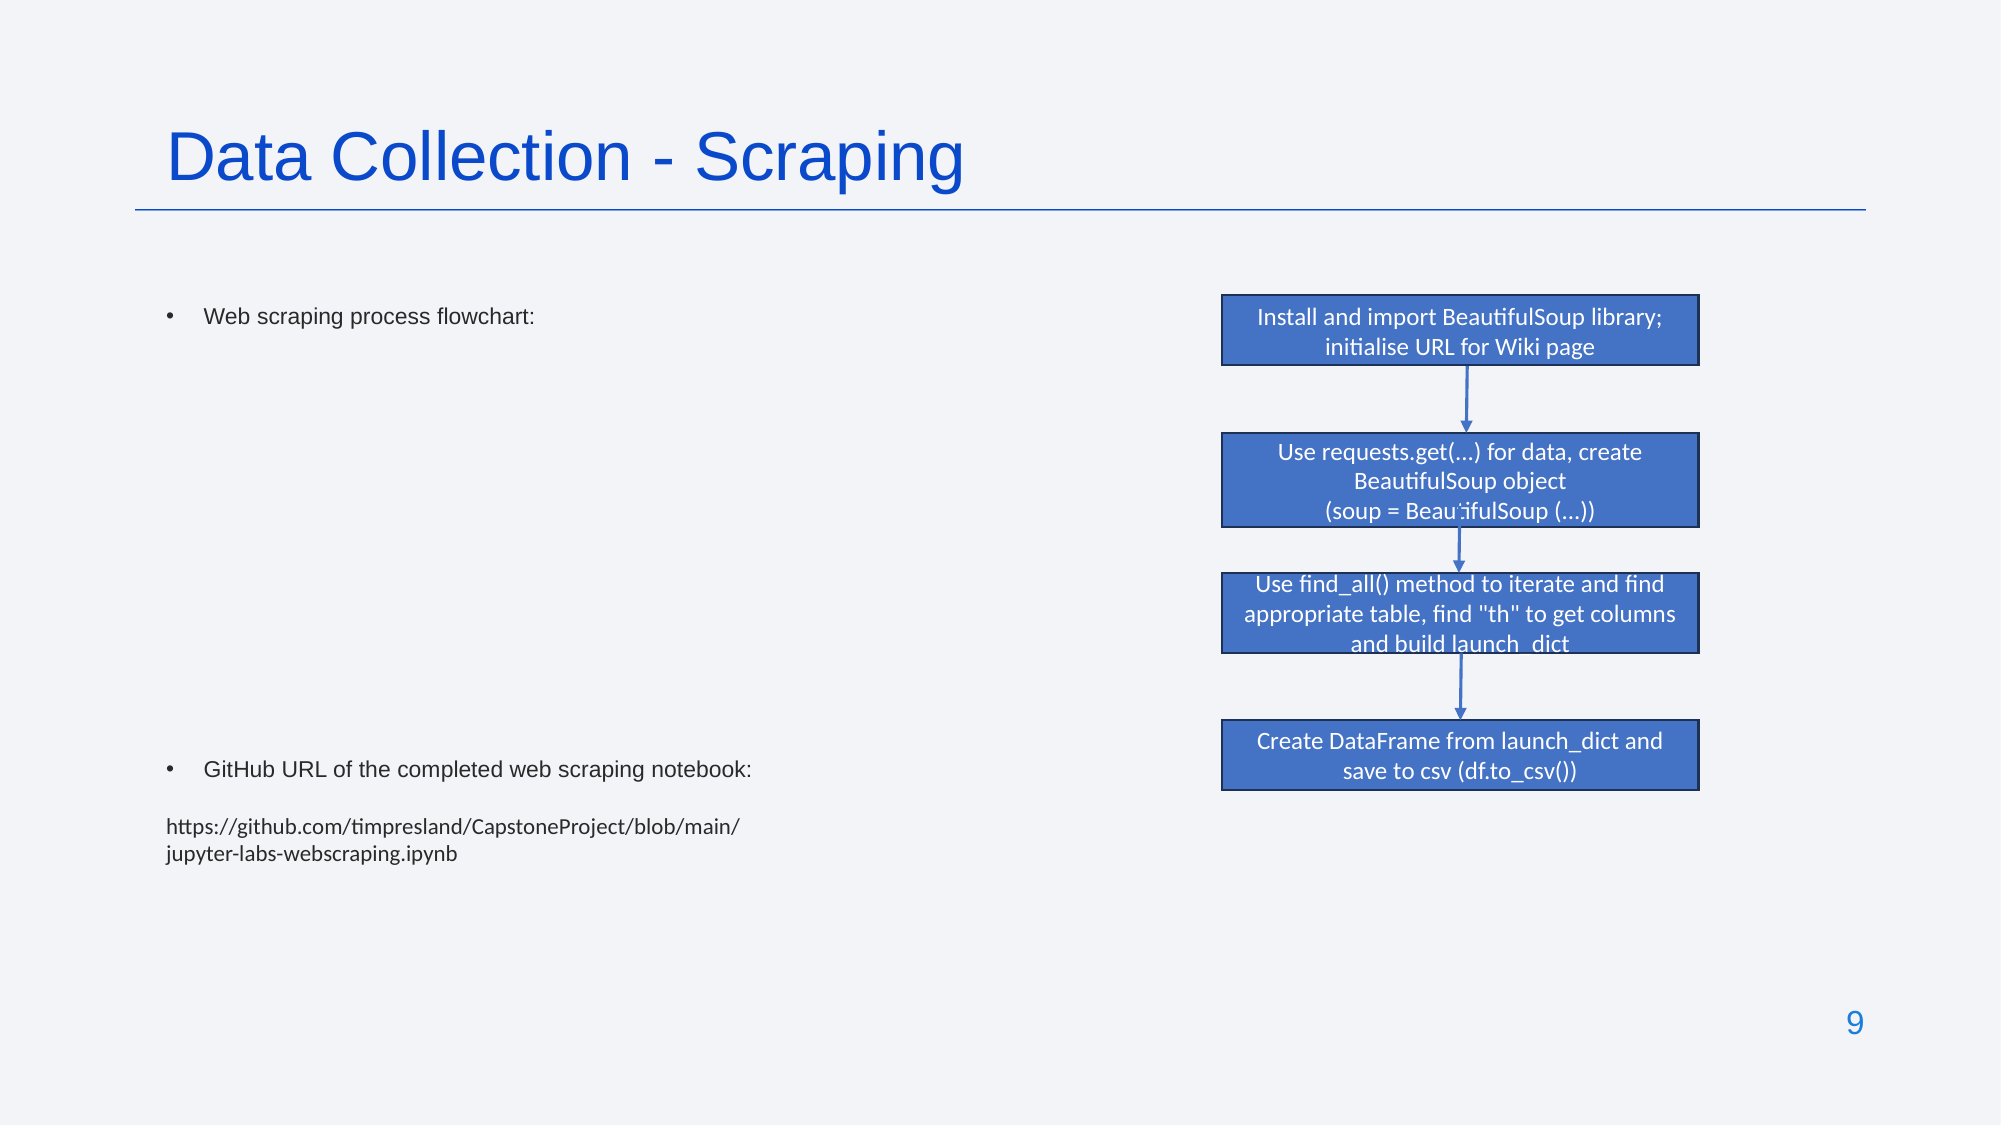

Data Collection - Scraping
Web scraping process flowchart:

GitHub URL of the completed web scraping notebook:
https://github.com/timpresland/CapstoneProject/blob/main/jupyter-labs-webscraping.ipynb
Install and import BeautifulSoup library; initialise URL for Wiki page
Use requests.get(...) for data, create BeautifulSoup object
(soup = BeautifulSoup (...))
Use find_all() method to iterate and find appropriate table, find "th" to get columns and build launch_dict
Create DataFrame from launch_dict and save to csv (df.to_csv())
9